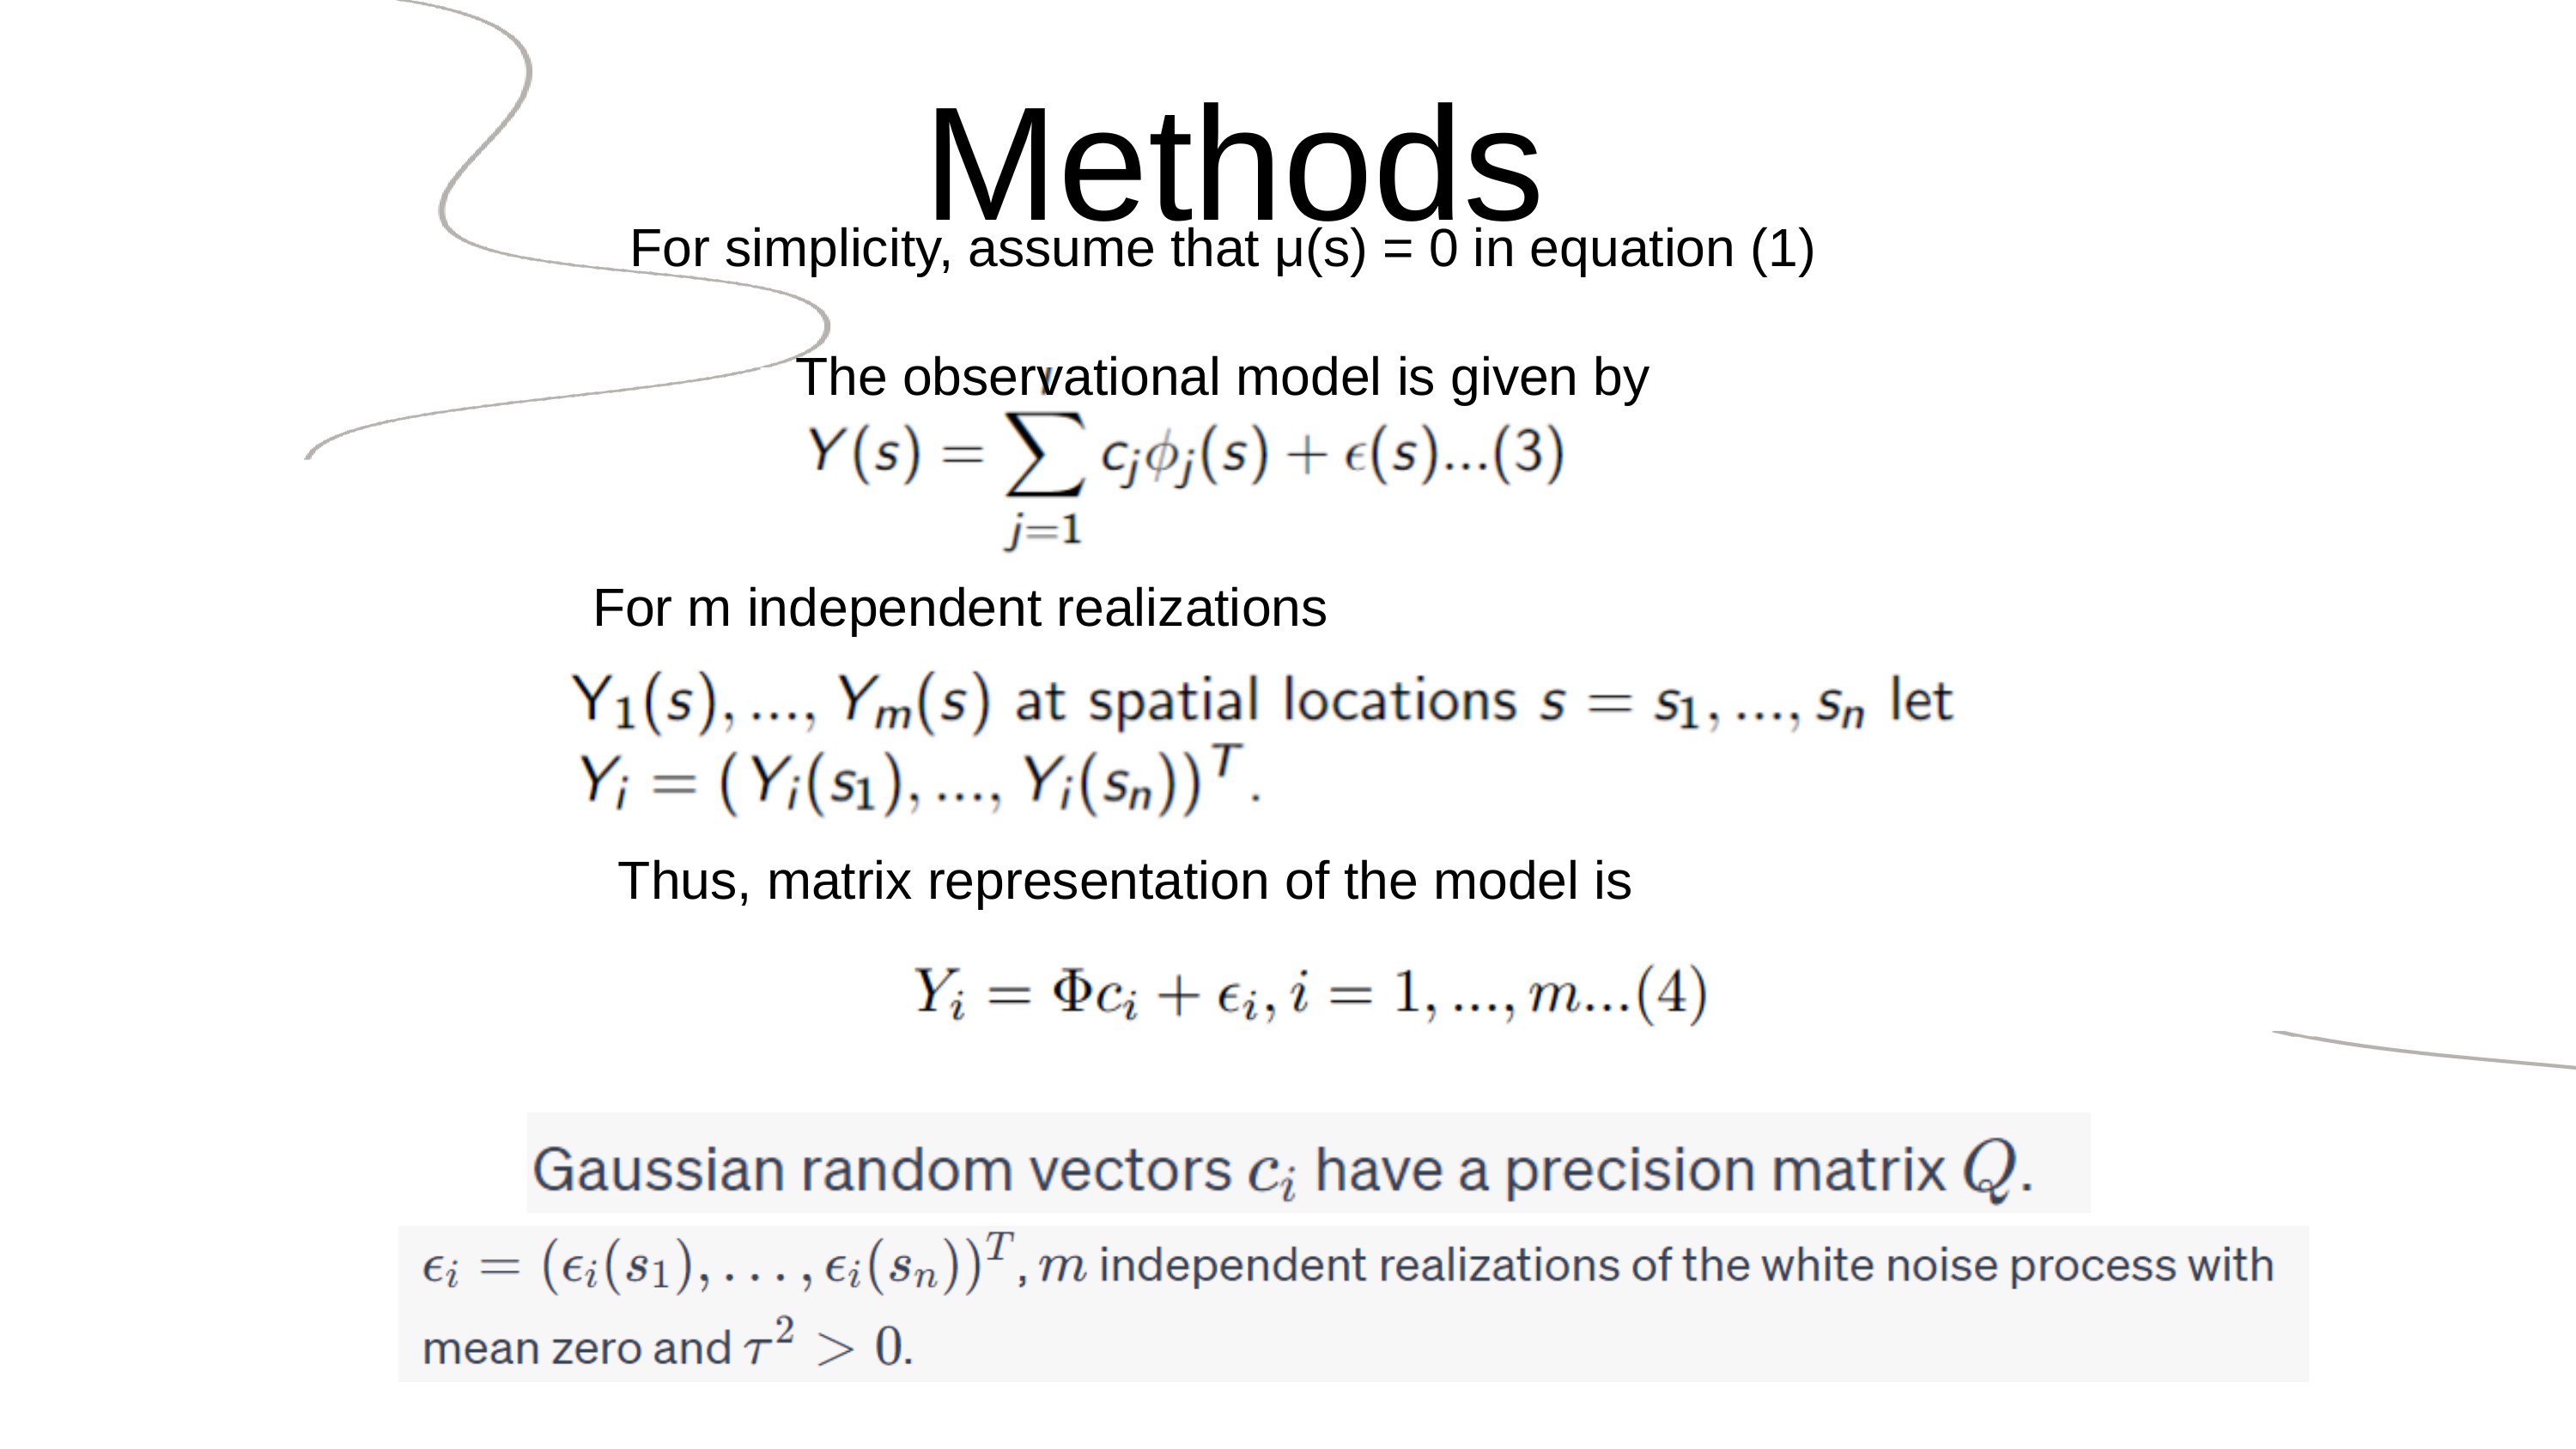

Methods
For simplicity, assume that μ(s) = 0 in equation (1)

The observational model is given by

For m independent realizations

Thus, matrix representation of the model is